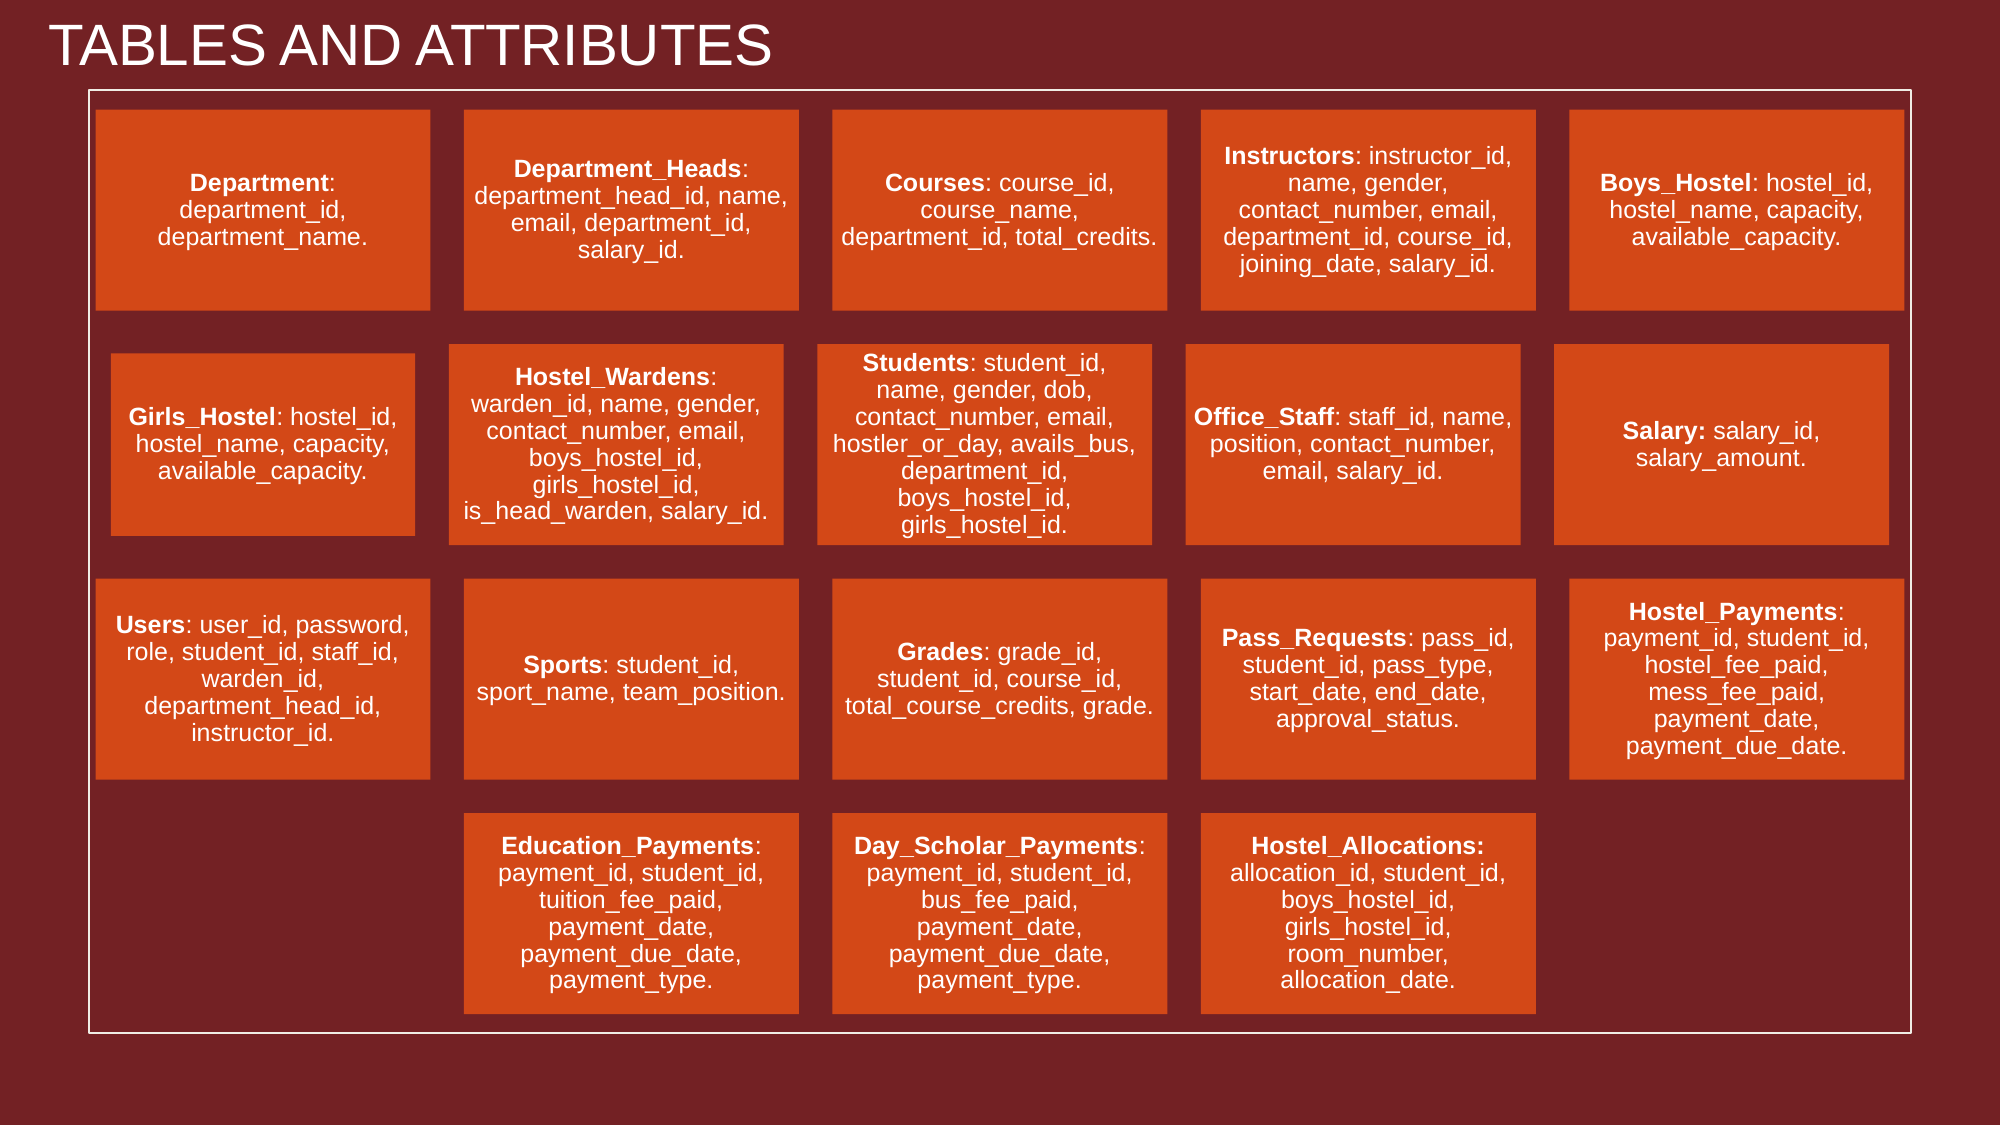

TABLES AND ATTRIBUTES
Department: department_id, department_name.
Department_Heads: department_head_id, name, email, department_id, salary_id.
Courses: course_id, course_name, department_id, total_credits.
Instructors: instructor_id, name, gender, contact_number, email, department_id, course_id, joining_date, salary_id.
Boys_Hostel: hostel_id, hostel_name, capacity, available_capacity.
Girls_Hostel: hostel_id, hostel_name, capacity, available_capacity.
Hostel_Wardens: warden_id, name, gender, contact_number, email, boys_hostel_id, girls_hostel_id, is_head_warden, salary_id.
Students: student_id, name, gender, dob, contact_number, email, hostler_or_day, avails_bus, department_id, boys_hostel_id, girls_hostel_id.
Office_Staff: staff_id, name, position, contact_number, email, salary_id.
Salary: salary_id, salary_amount.
Users: user_id, password, role, student_id, staff_id, warden_id, department_head_id, instructor_id.
Sports: student_id, sport_name, team_position.
Grades: grade_id, student_id, course_id, total_course_credits, grade.
Pass_Requests: pass_id, student_id, pass_type, start_date, end_date, approval_status.
Hostel_Payments: payment_id, student_id, hostel_fee_paid, mess_fee_paid, payment_date, payment_due_date.
Education_Payments: payment_id, student_id, tuition_fee_paid, payment_date, payment_due_date, payment_type.
Day_Scholar_Payments: payment_id, student_id, bus_fee_paid, payment_date, payment_due_date, payment_type.
Hostel_Allocations: allocation_id, student_id, boys_hostel_id, girls_hostel_id, room_number, allocation_date.